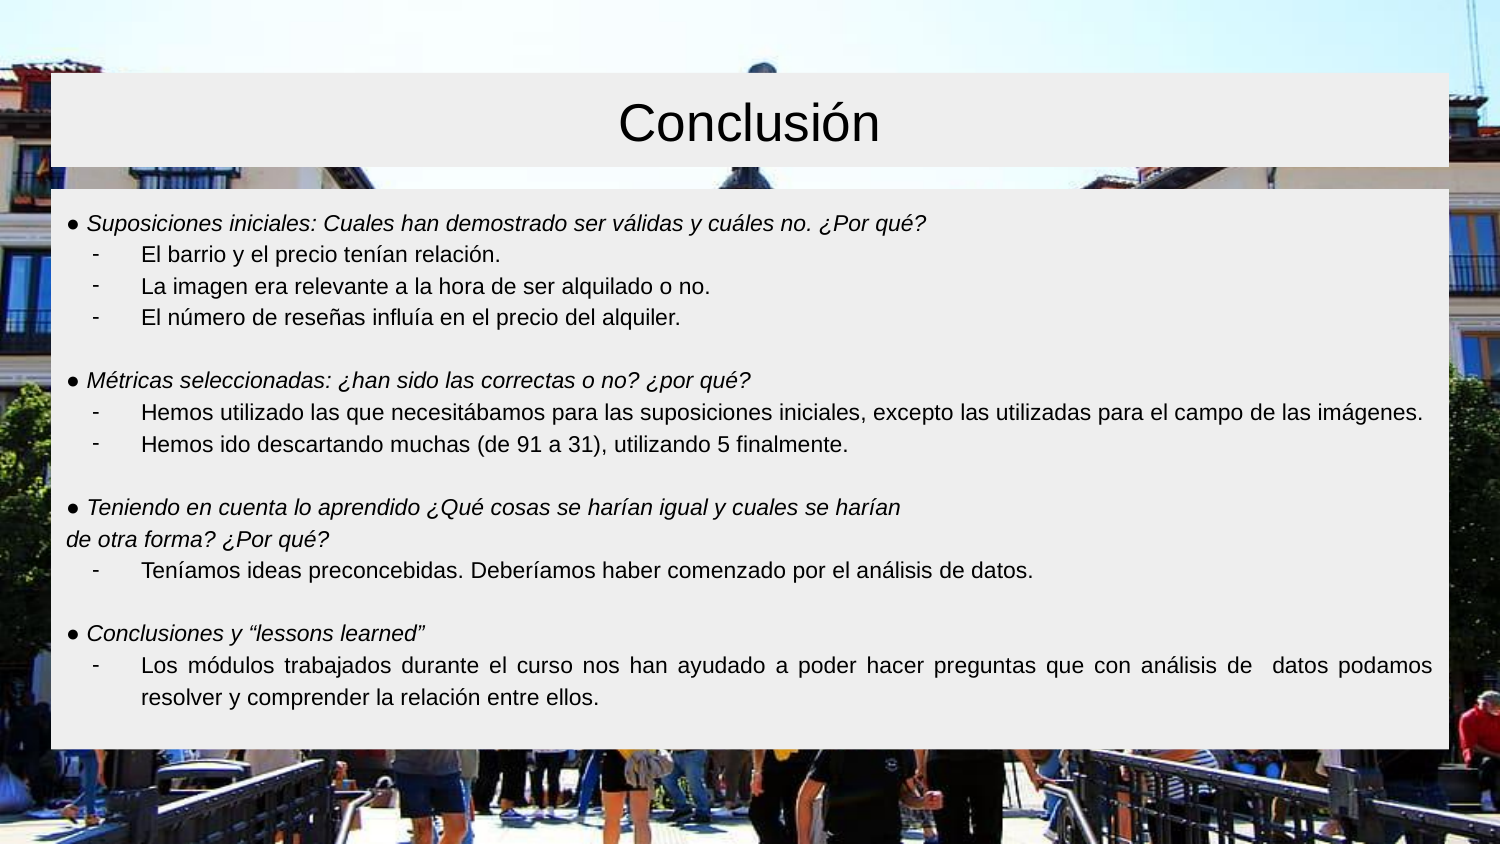

# Conclusión
● Suposiciones iniciales: Cuales han demostrado ser válidas y cuáles no. ¿Por qué?
El barrio y el precio tenían relación.
La imagen era relevante a la hora de ser alquilado o no.
El número de reseñas influía en el precio del alquiler.

● Métricas seleccionadas: ¿han sido las correctas o no? ¿por qué?
Hemos utilizado las que necesitábamos para las suposiciones iniciales, excepto las utilizadas para el campo de las imágenes.
Hemos ido descartando muchas (de 91 a 31), utilizando 5 finalmente.

● Teniendo en cuenta lo aprendido ¿Qué cosas se harían igual y cuales se harían
de otra forma? ¿Por qué?
Teníamos ideas preconcebidas. Deberíamos haber comenzado por el análisis de datos.

● Conclusiones y “lessons learned”
Los módulos trabajados durante el curso nos han ayudado a poder hacer preguntas que con análisis de  datos podamos resolver y comprender la relación entre ellos.